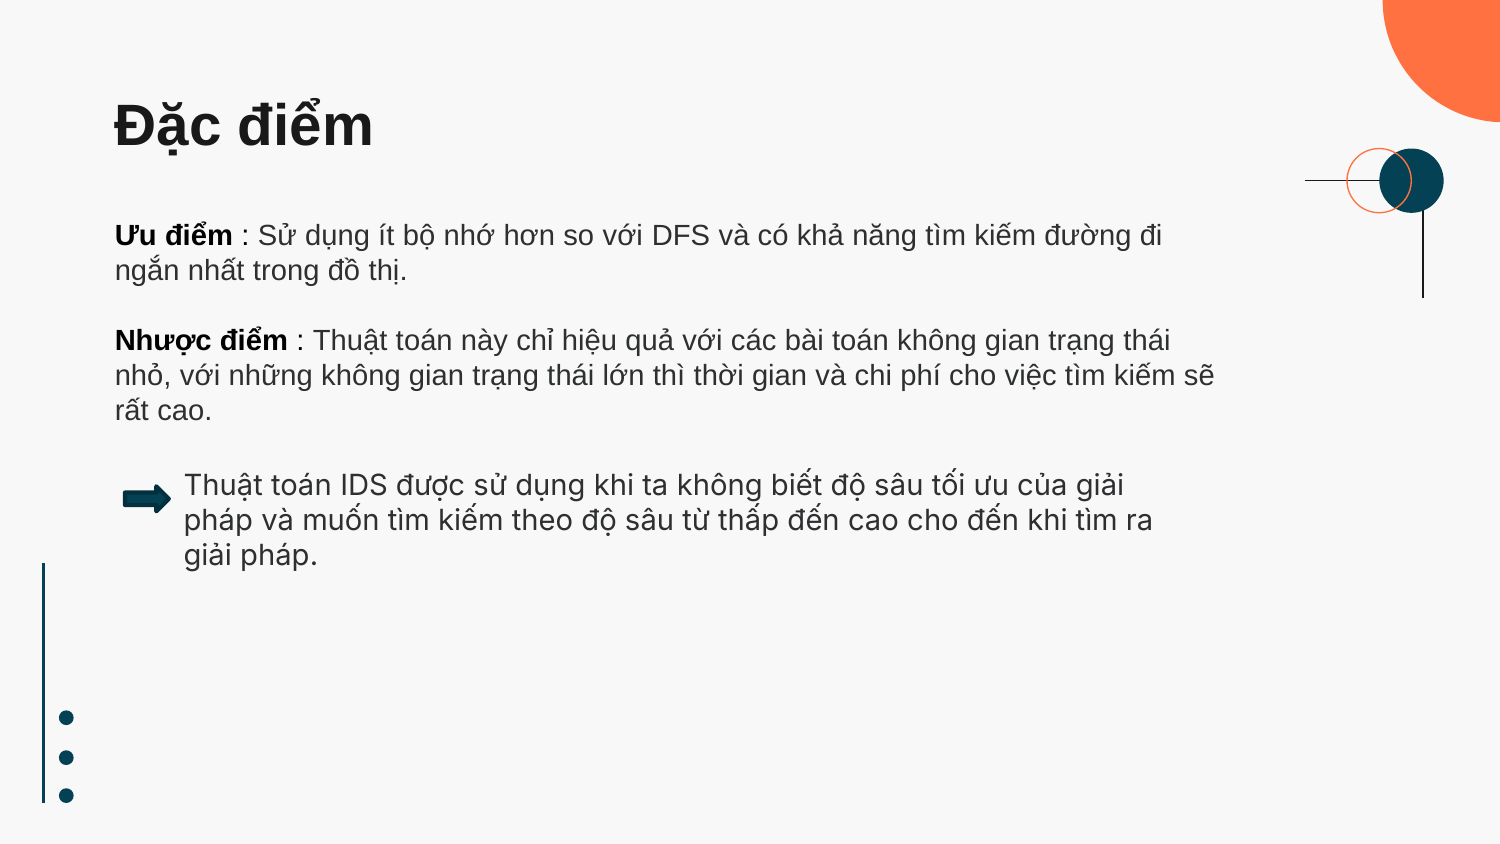

# Đặc điểm

Ưu điểm : Sử dụng ít bộ nhớ hơn so với DFS và có khả năng tìm kiếm đường đi ngắn nhất trong đồ thị.

Nhược điểm : Thuật toán này chỉ hiệu quả với các bài toán không gian trạng thái nhỏ, với những không gian trạng thái lớn thì thời gian và chi phí cho việc tìm kiếm sẽ rất cao.
Thuật toán IDS được sử dụng khi ta không biết độ sâu tối ưu của giải pháp và muốn tìm kiếm theo độ sâu từ thấp đến cao cho đến khi tìm ra giải pháp.